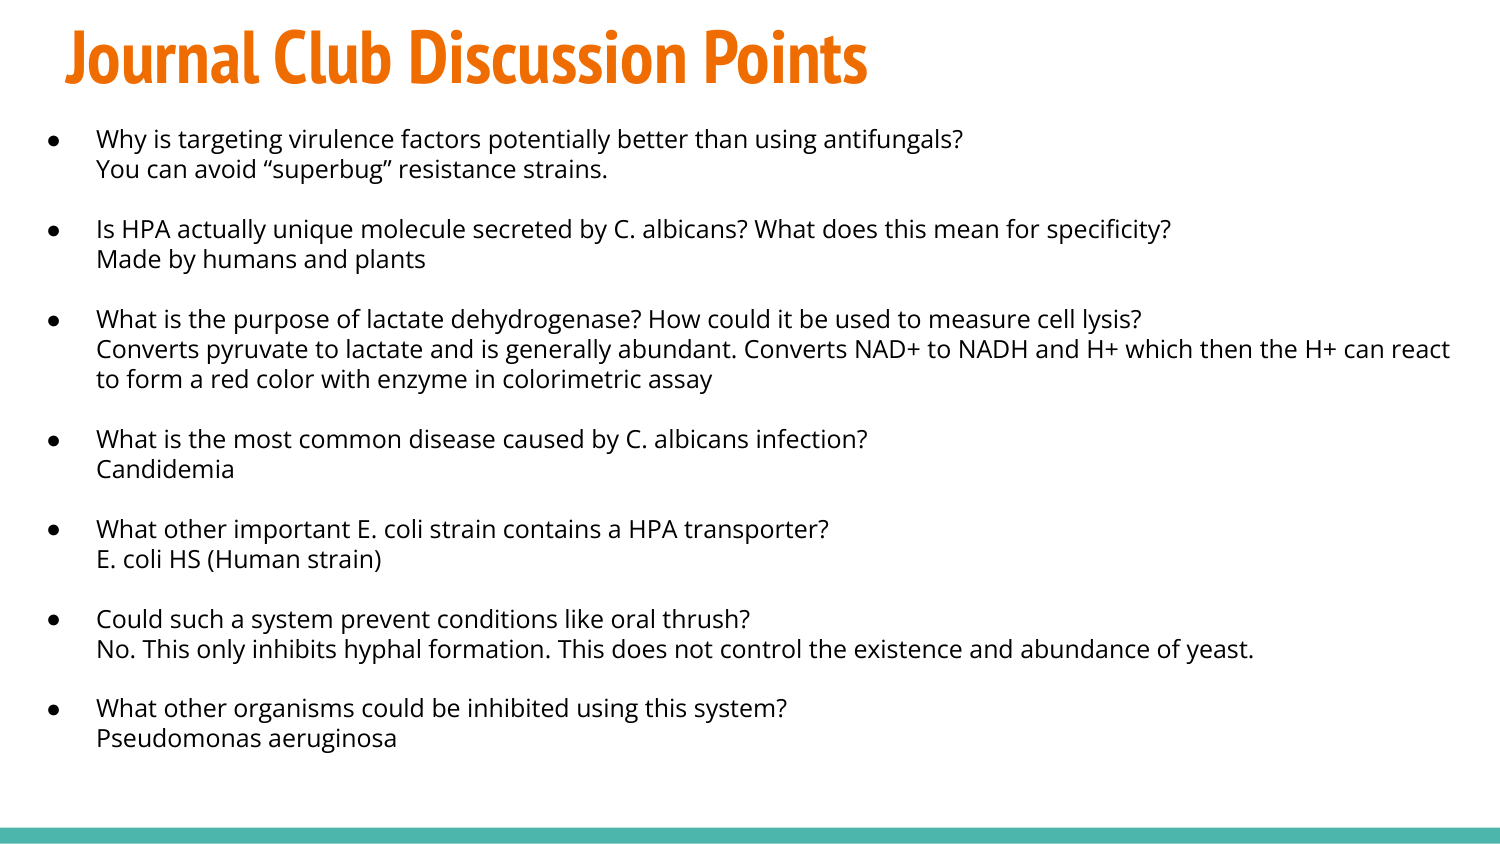

# Journal Club Discussion Points
Why is targeting virulence factors potentially better than using antifungals?
You can avoid “superbug” resistance strains.

Is HPA actually unique molecule secreted by C. albicans? What does this mean for specificity?
Made by humans and plants

What is the purpose of lactate dehydrogenase? How could it be used to measure cell lysis?
Converts pyruvate to lactate and is generally abundant. Converts NAD+ to NADH and H+ which then the H+ can react to form a red color with enzyme in colorimetric assay

What is the most common disease caused by C. albicans infection?
Candidemia

What other important E. coli strain contains a HPA transporter?
E. coli HS (Human strain)

Could such a system prevent conditions like oral thrush?
No. This only inhibits hyphal formation. This does not control the existence and abundance of yeast.

What other organisms could be inhibited using this system?
Pseudomonas aeruginosa